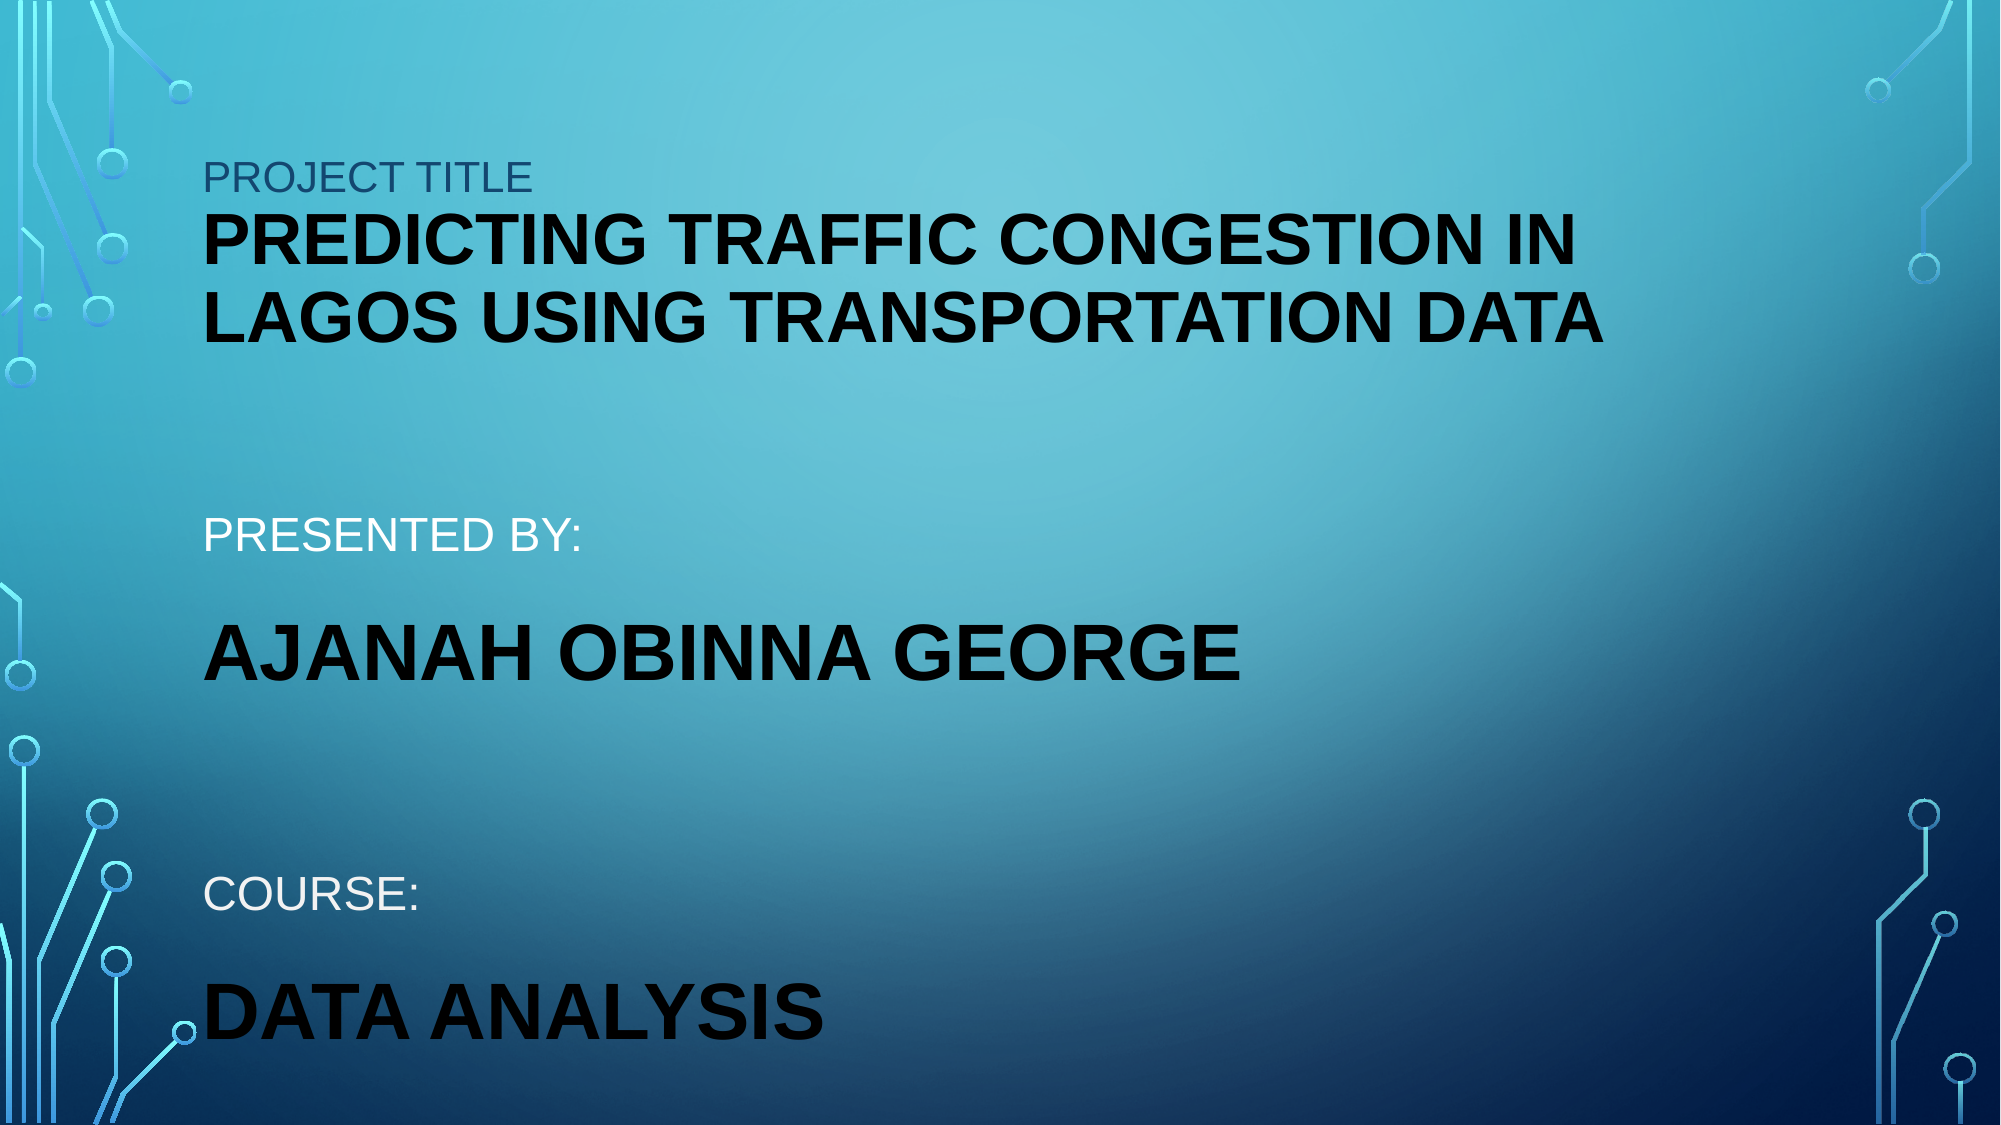

# PROJECT TITLE PREDICTING TRAFFIC CONGESTION IN LAGOS USING TRANSPORTATION DATA
PRESENTED BY:
AJANAH OBINNA GEORGE

COURSE:
DATA ANALYSIS